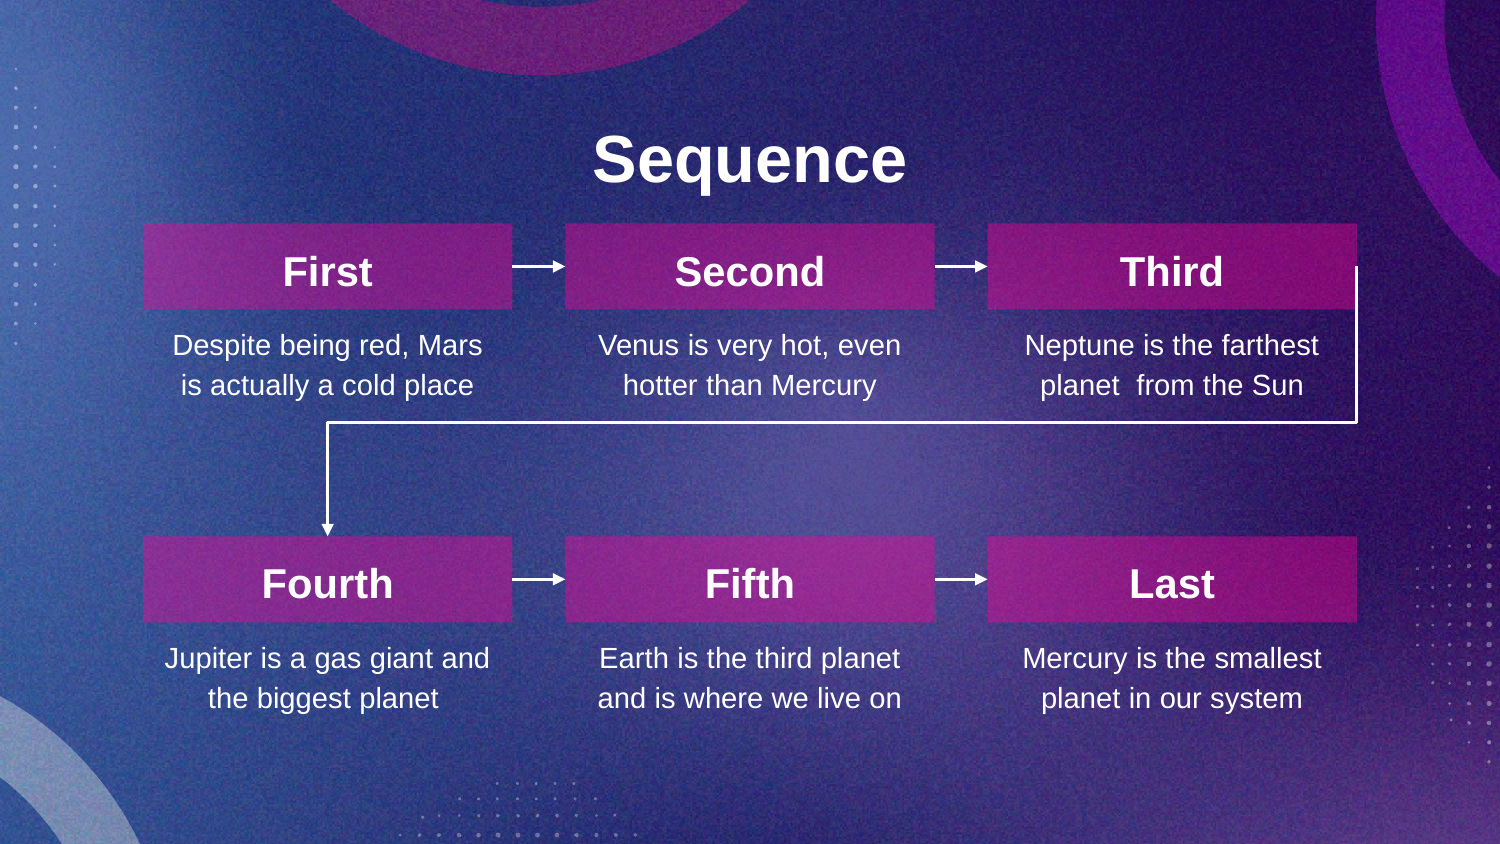

# Sequence
First
Second
Third
Despite being red, Mars is actually a cold place
Venus is very hot, even hotter than Mercury
Neptune is the farthest planet  from the Sun
Fourth
Fifth
Last
Jupiter is a gas giant and the biggest planet
Earth is the third planet and is where we live on
Mercury is the smallest planet in our system